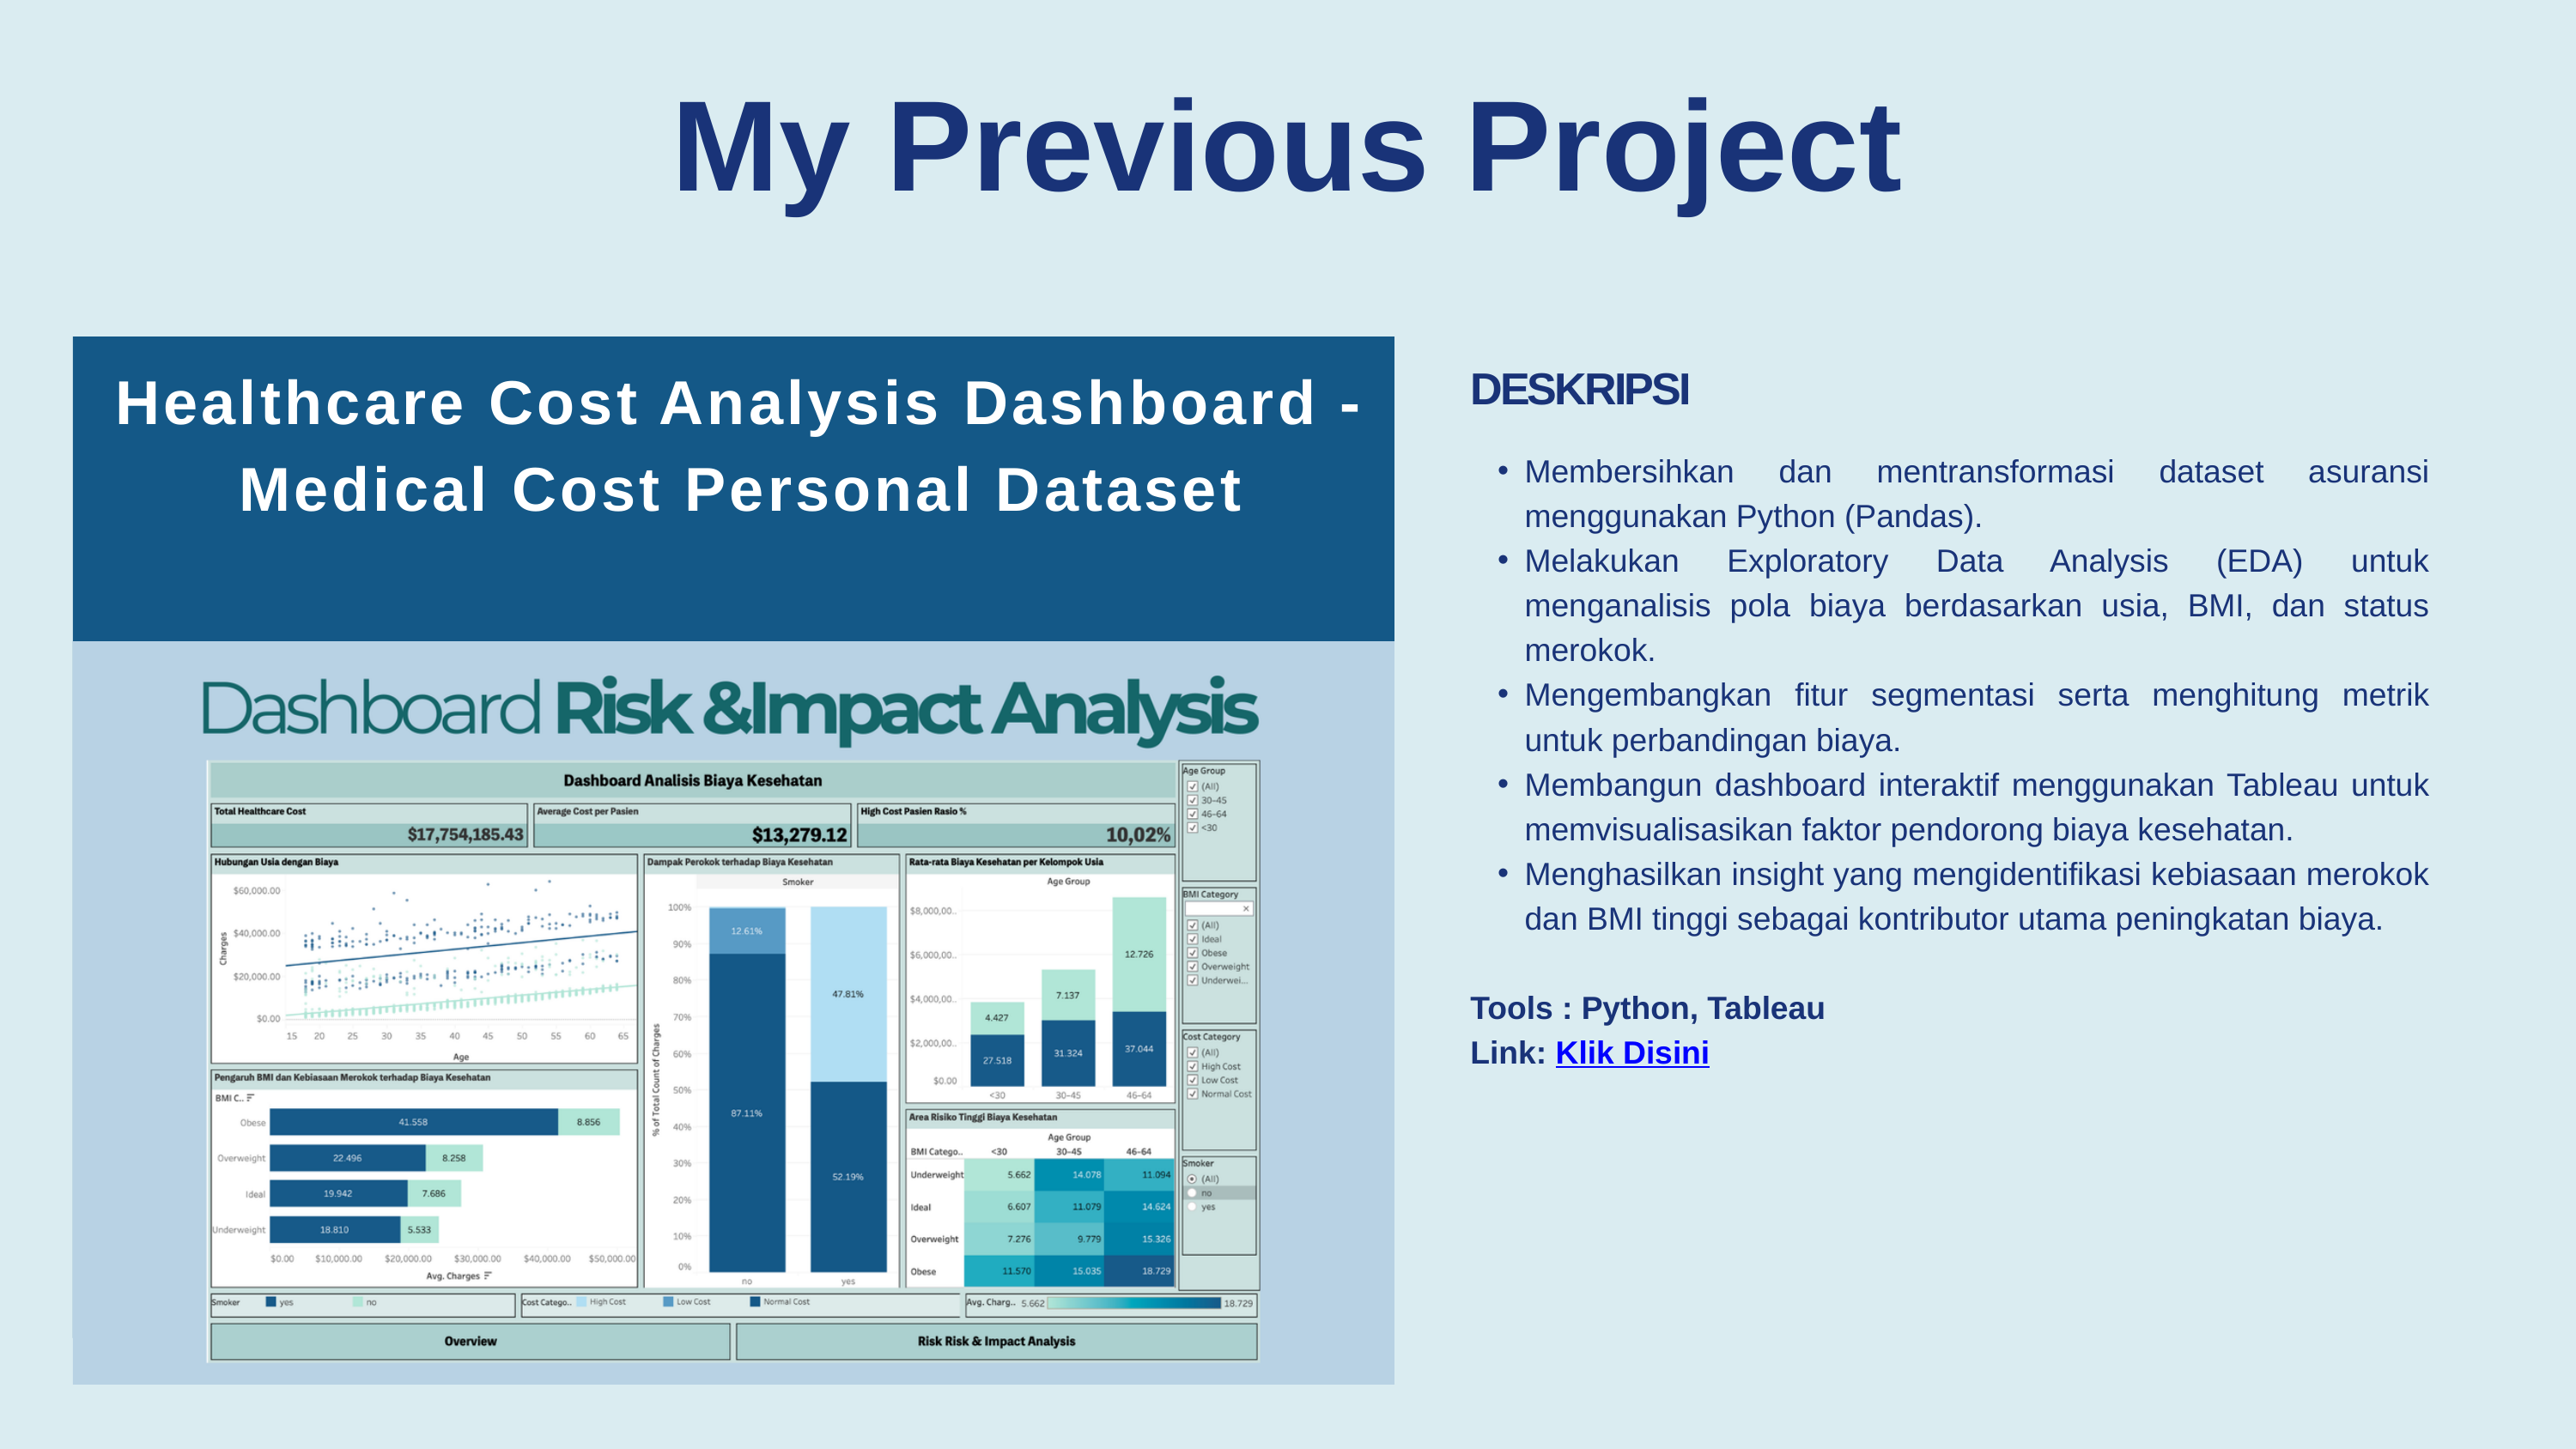

My Previous Project

Healthcare Cost Analysis Dashboard - Medical Cost Personal Dataset

DESKRIPSI
Membersihkan dan mentransformasi dataset asuransi menggunakan Python (Pandas).
Melakukan Exploratory Data Analysis (EDA) untuk menganalisis pola biaya berdasarkan usia, BMI, dan status merokok.
Mengembangkan fitur segmentasi serta menghitung metrik untuk perbandingan biaya.
Membangun dashboard interaktif menggunakan Tableau untuk memvisualisasikan faktor pendorong biaya kesehatan.
Menghasilkan insight yang mengidentifikasi kebiasaan merokok dan BMI tinggi sebagai kontributor utama peningkatan biaya.

Tools : Python, Tableau
Link: Klik Disini